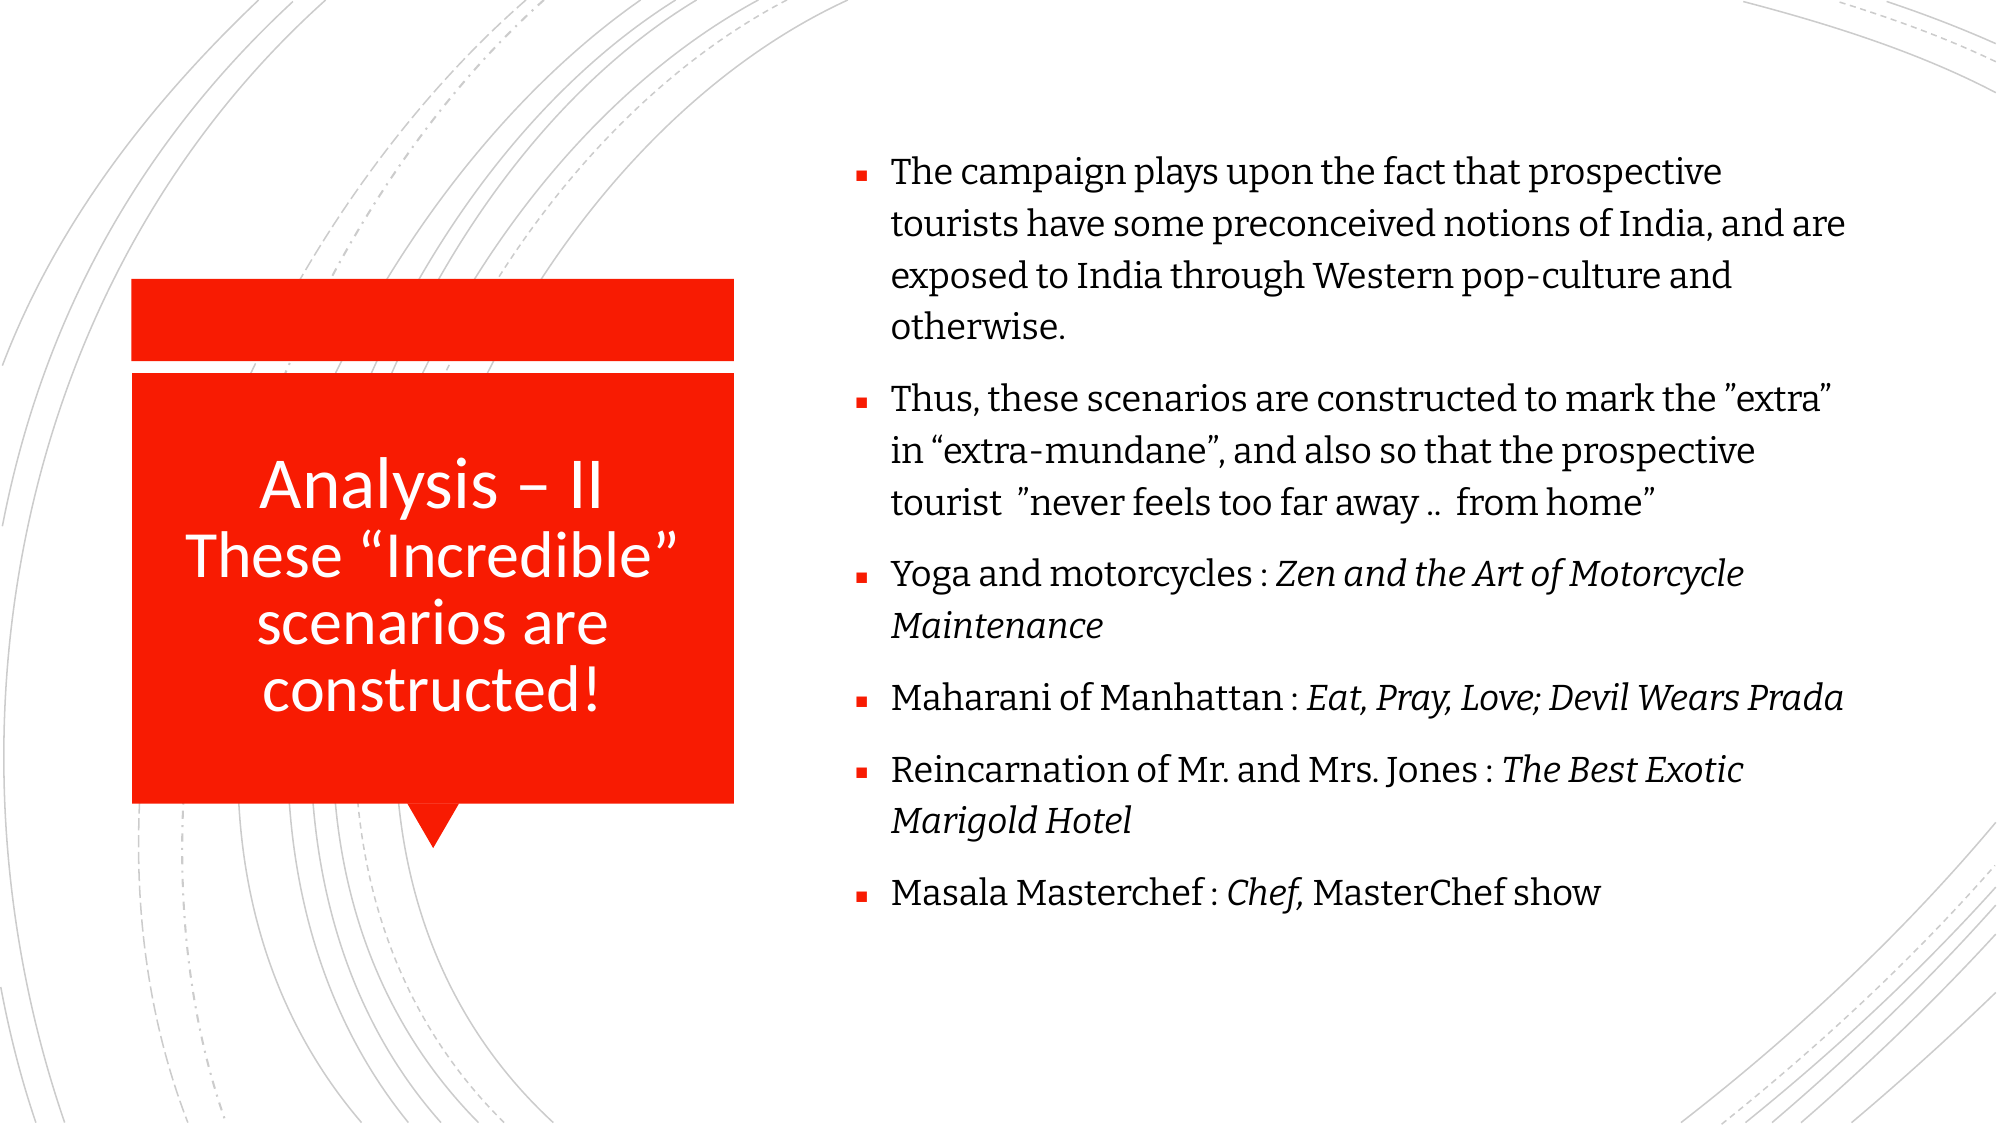

The campaign plays upon the fact that prospective tourists have some preconceived notions of India, and are exposed to India through Western pop-culture and otherwise.
Thus, these scenarios are constructed to mark the ”extra” in “extra-mundane”, and also so that the prospective tourist  ”never feels too far away ..  from home”
Yoga and motorcycles : Zen and the Art of Motorcycle Maintenance
Maharani of Manhattan : Eat, Pray, Love; Devil Wears Prada
Reincarnation of Mr. and Mrs. Jones : The Best Exotic Marigold Hotel
Masala Masterchef : Chef, MasterChef show

# Analysis – II These “Incredible” scenarios are constructed!